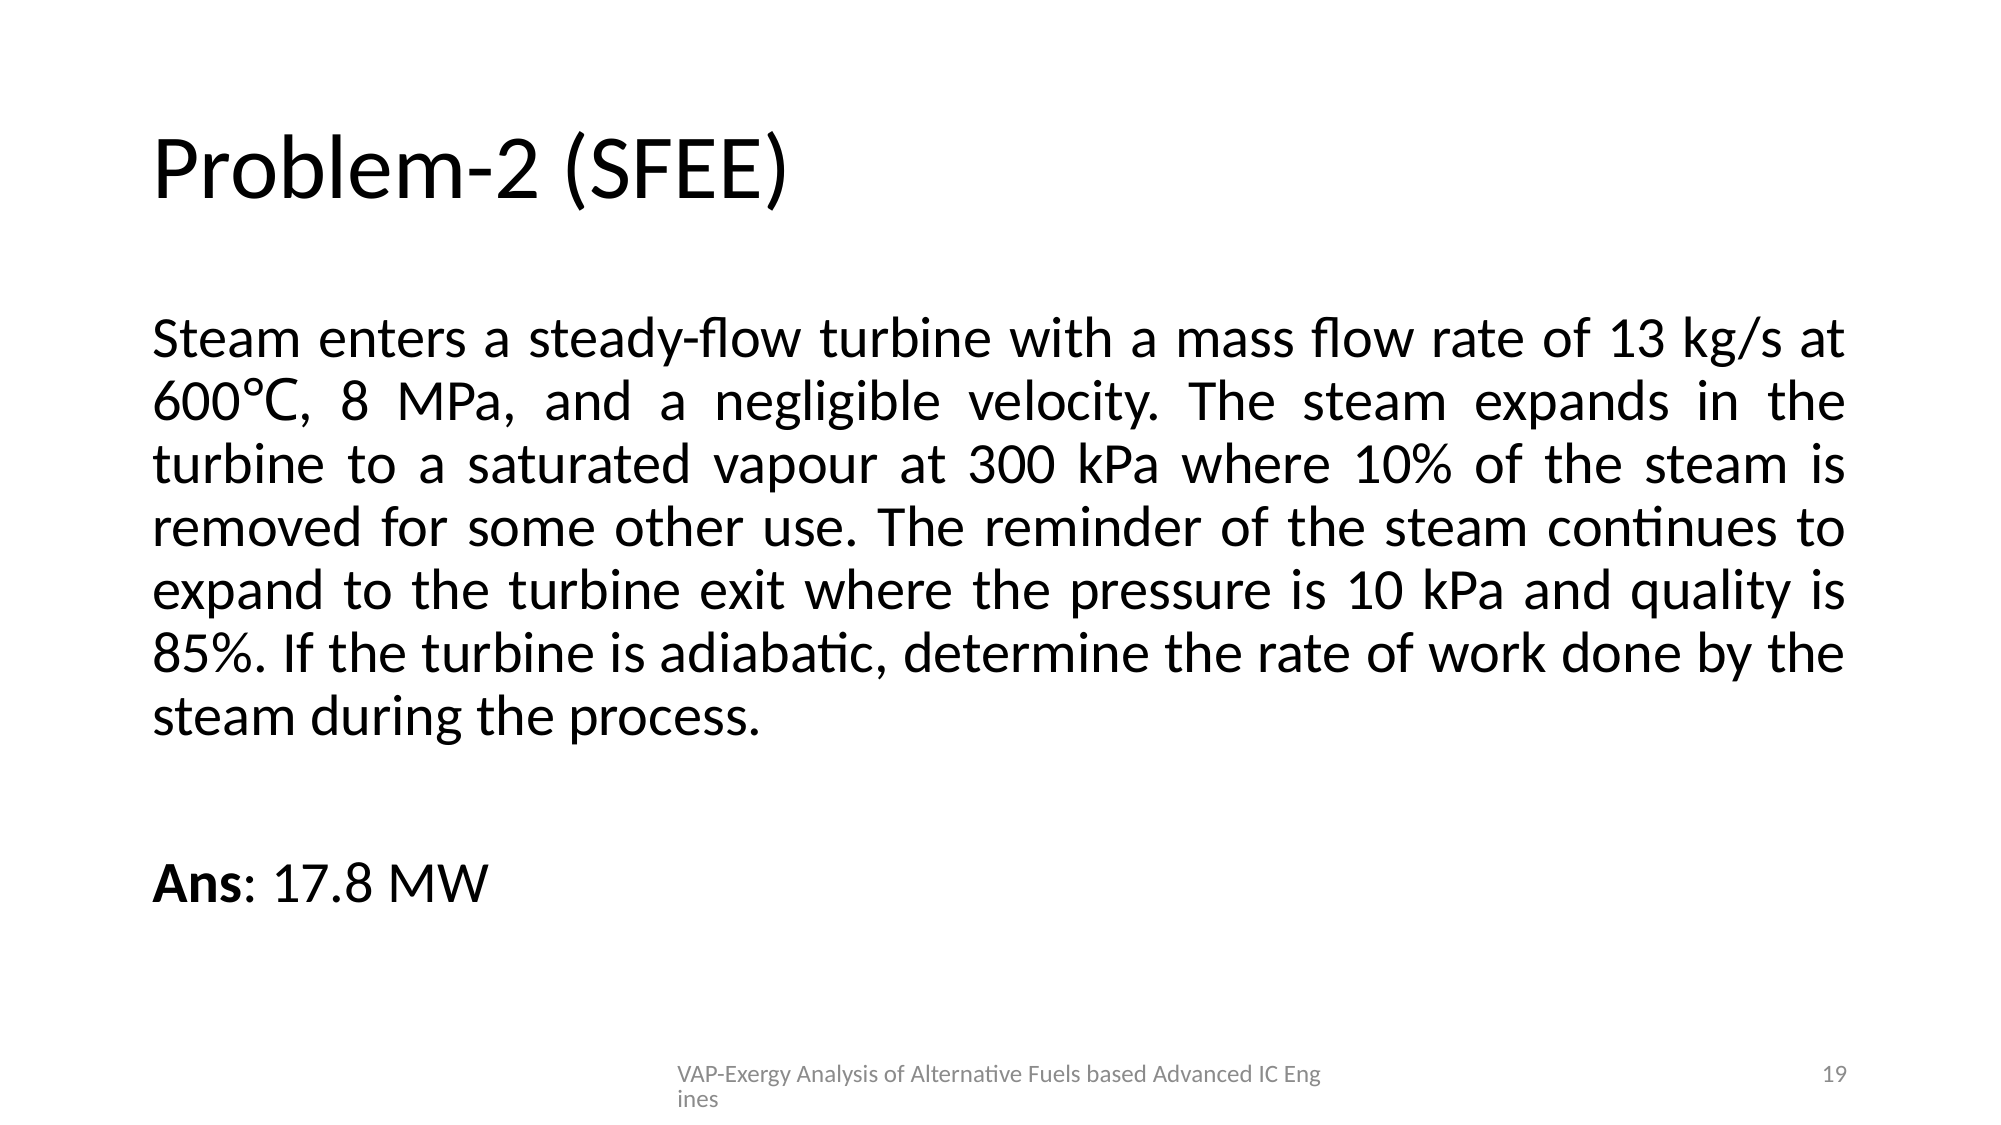

# Problem-2 (SFEE)
Steam enters a steady-flow turbine with a mass flow rate of 13 kg/s at 600℃, 8 MPa, and a negligible velocity. The steam expands in the turbine to a saturated vapour at 300 kPa where 10% of the steam is removed for some other use. The reminder of the steam continues to expand to the turbine exit where the pressure is 10 kPa and quality is 85%. If the turbine is adiabatic, determine the rate of work done by the steam during the process.

Ans: 17.8 MW
VAP-Exergy Analysis of Alternative Fuels based Advanced IC Engines
19